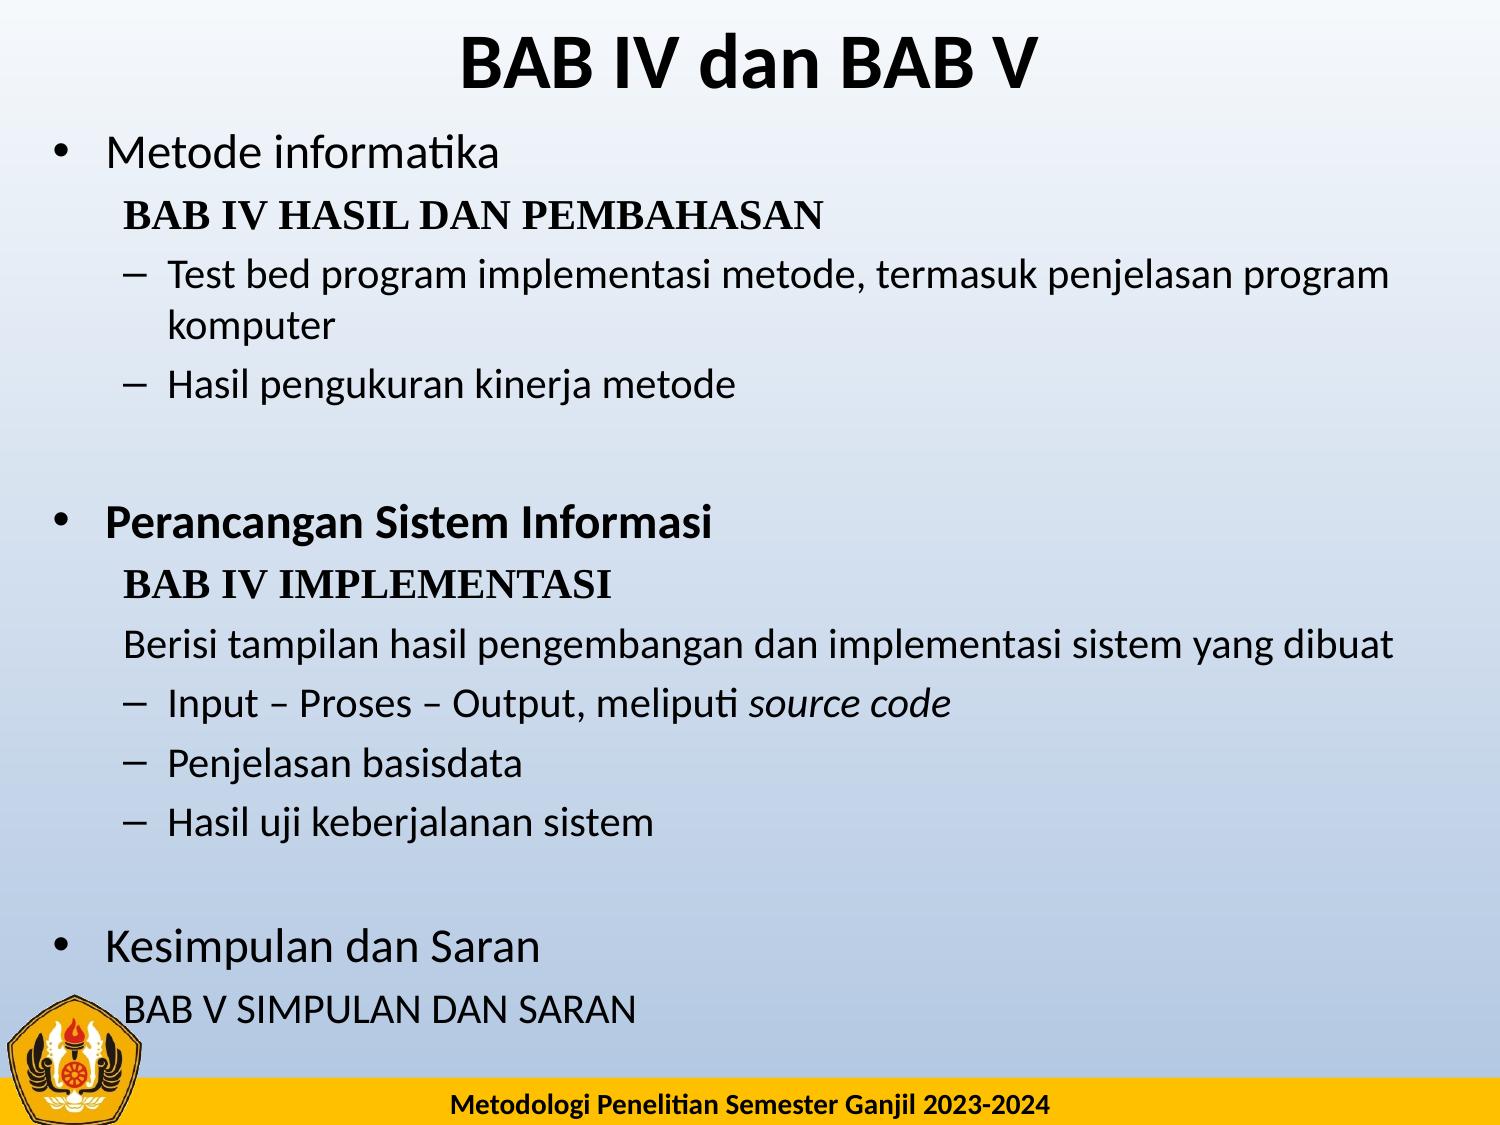

# BAB IV dan BAB V
Metode informatika
BAB IV HASIL DAN PEMBAHASAN
Test bed program implementasi metode, termasuk penjelasan program komputer
Hasil pengukuran kinerja metode

Perancangan Sistem Informasi
BAB IV IMPLEMENTASI
Berisi tampilan hasil pengembangan dan implementasi sistem yang dibuat
Input – Proses – Output, meliputi source code
Penjelasan basisdata
Hasil uji keberjalanan sistem

Kesimpulan dan Saran
BAB V SIMPULAN DAN SARAN